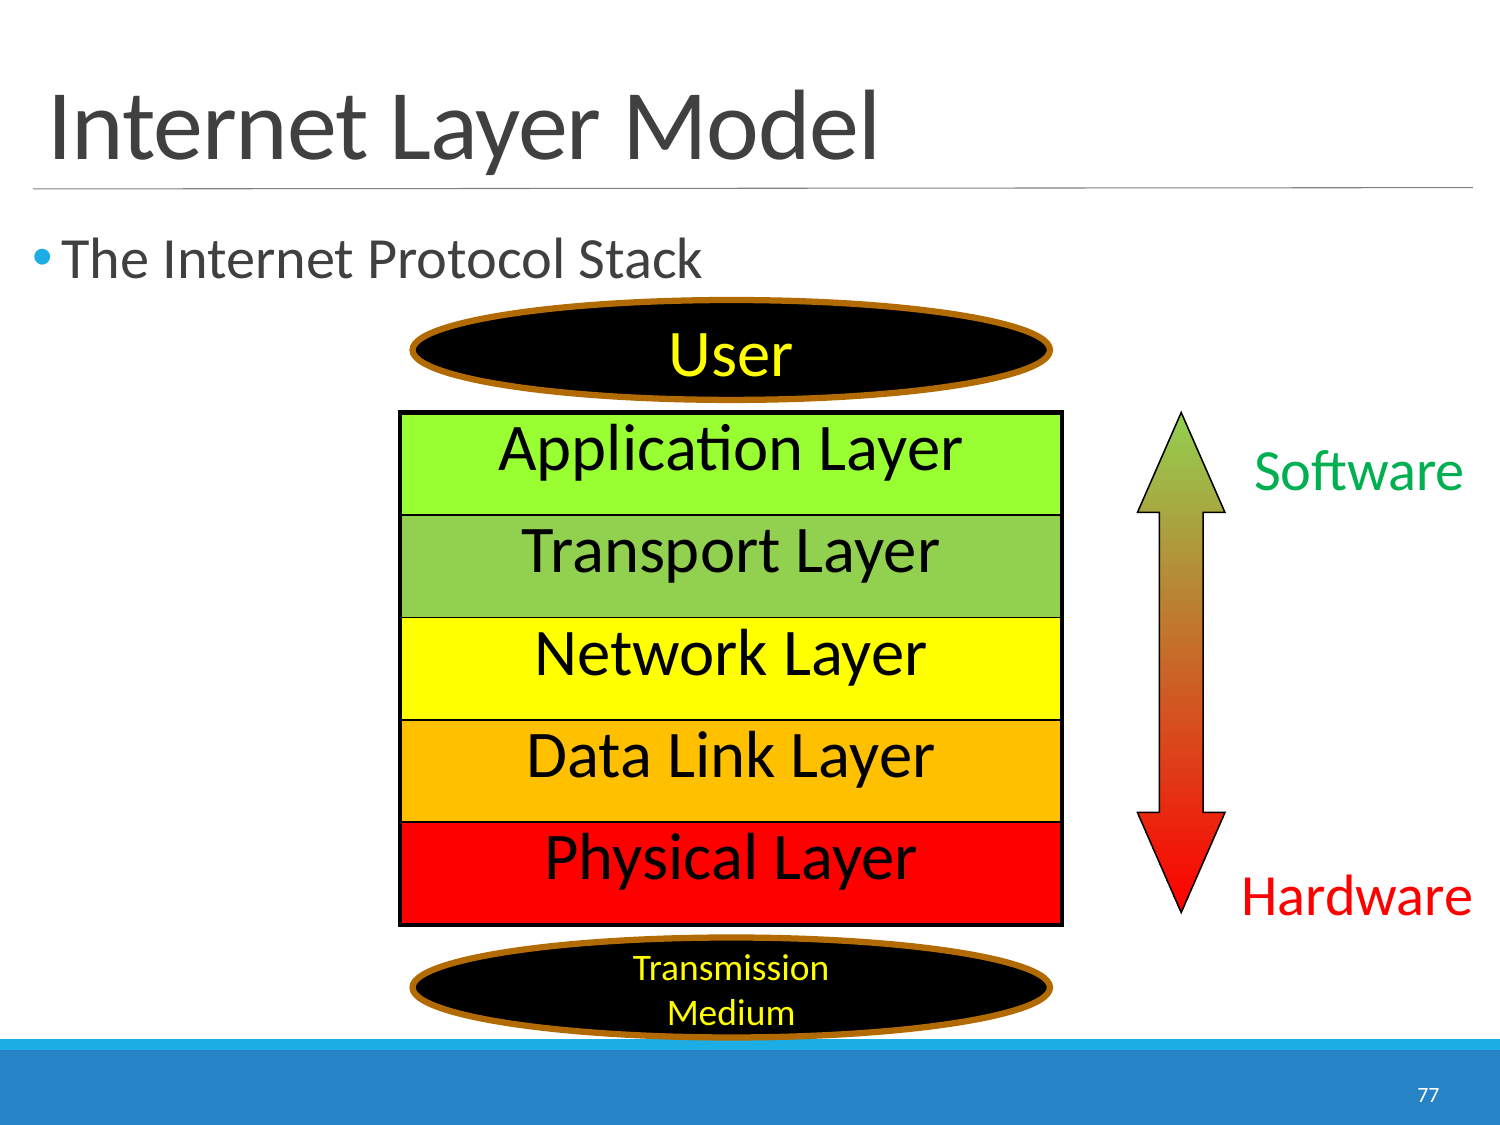

# Internet Layer Model
The Internet Protocol Stack
User
| Application Layer |
| --- |
| Transport Layer |
| Network Layer |
| Data Link Layer |
| Physical Layer |

Software
Hardware
Transmission
Medium